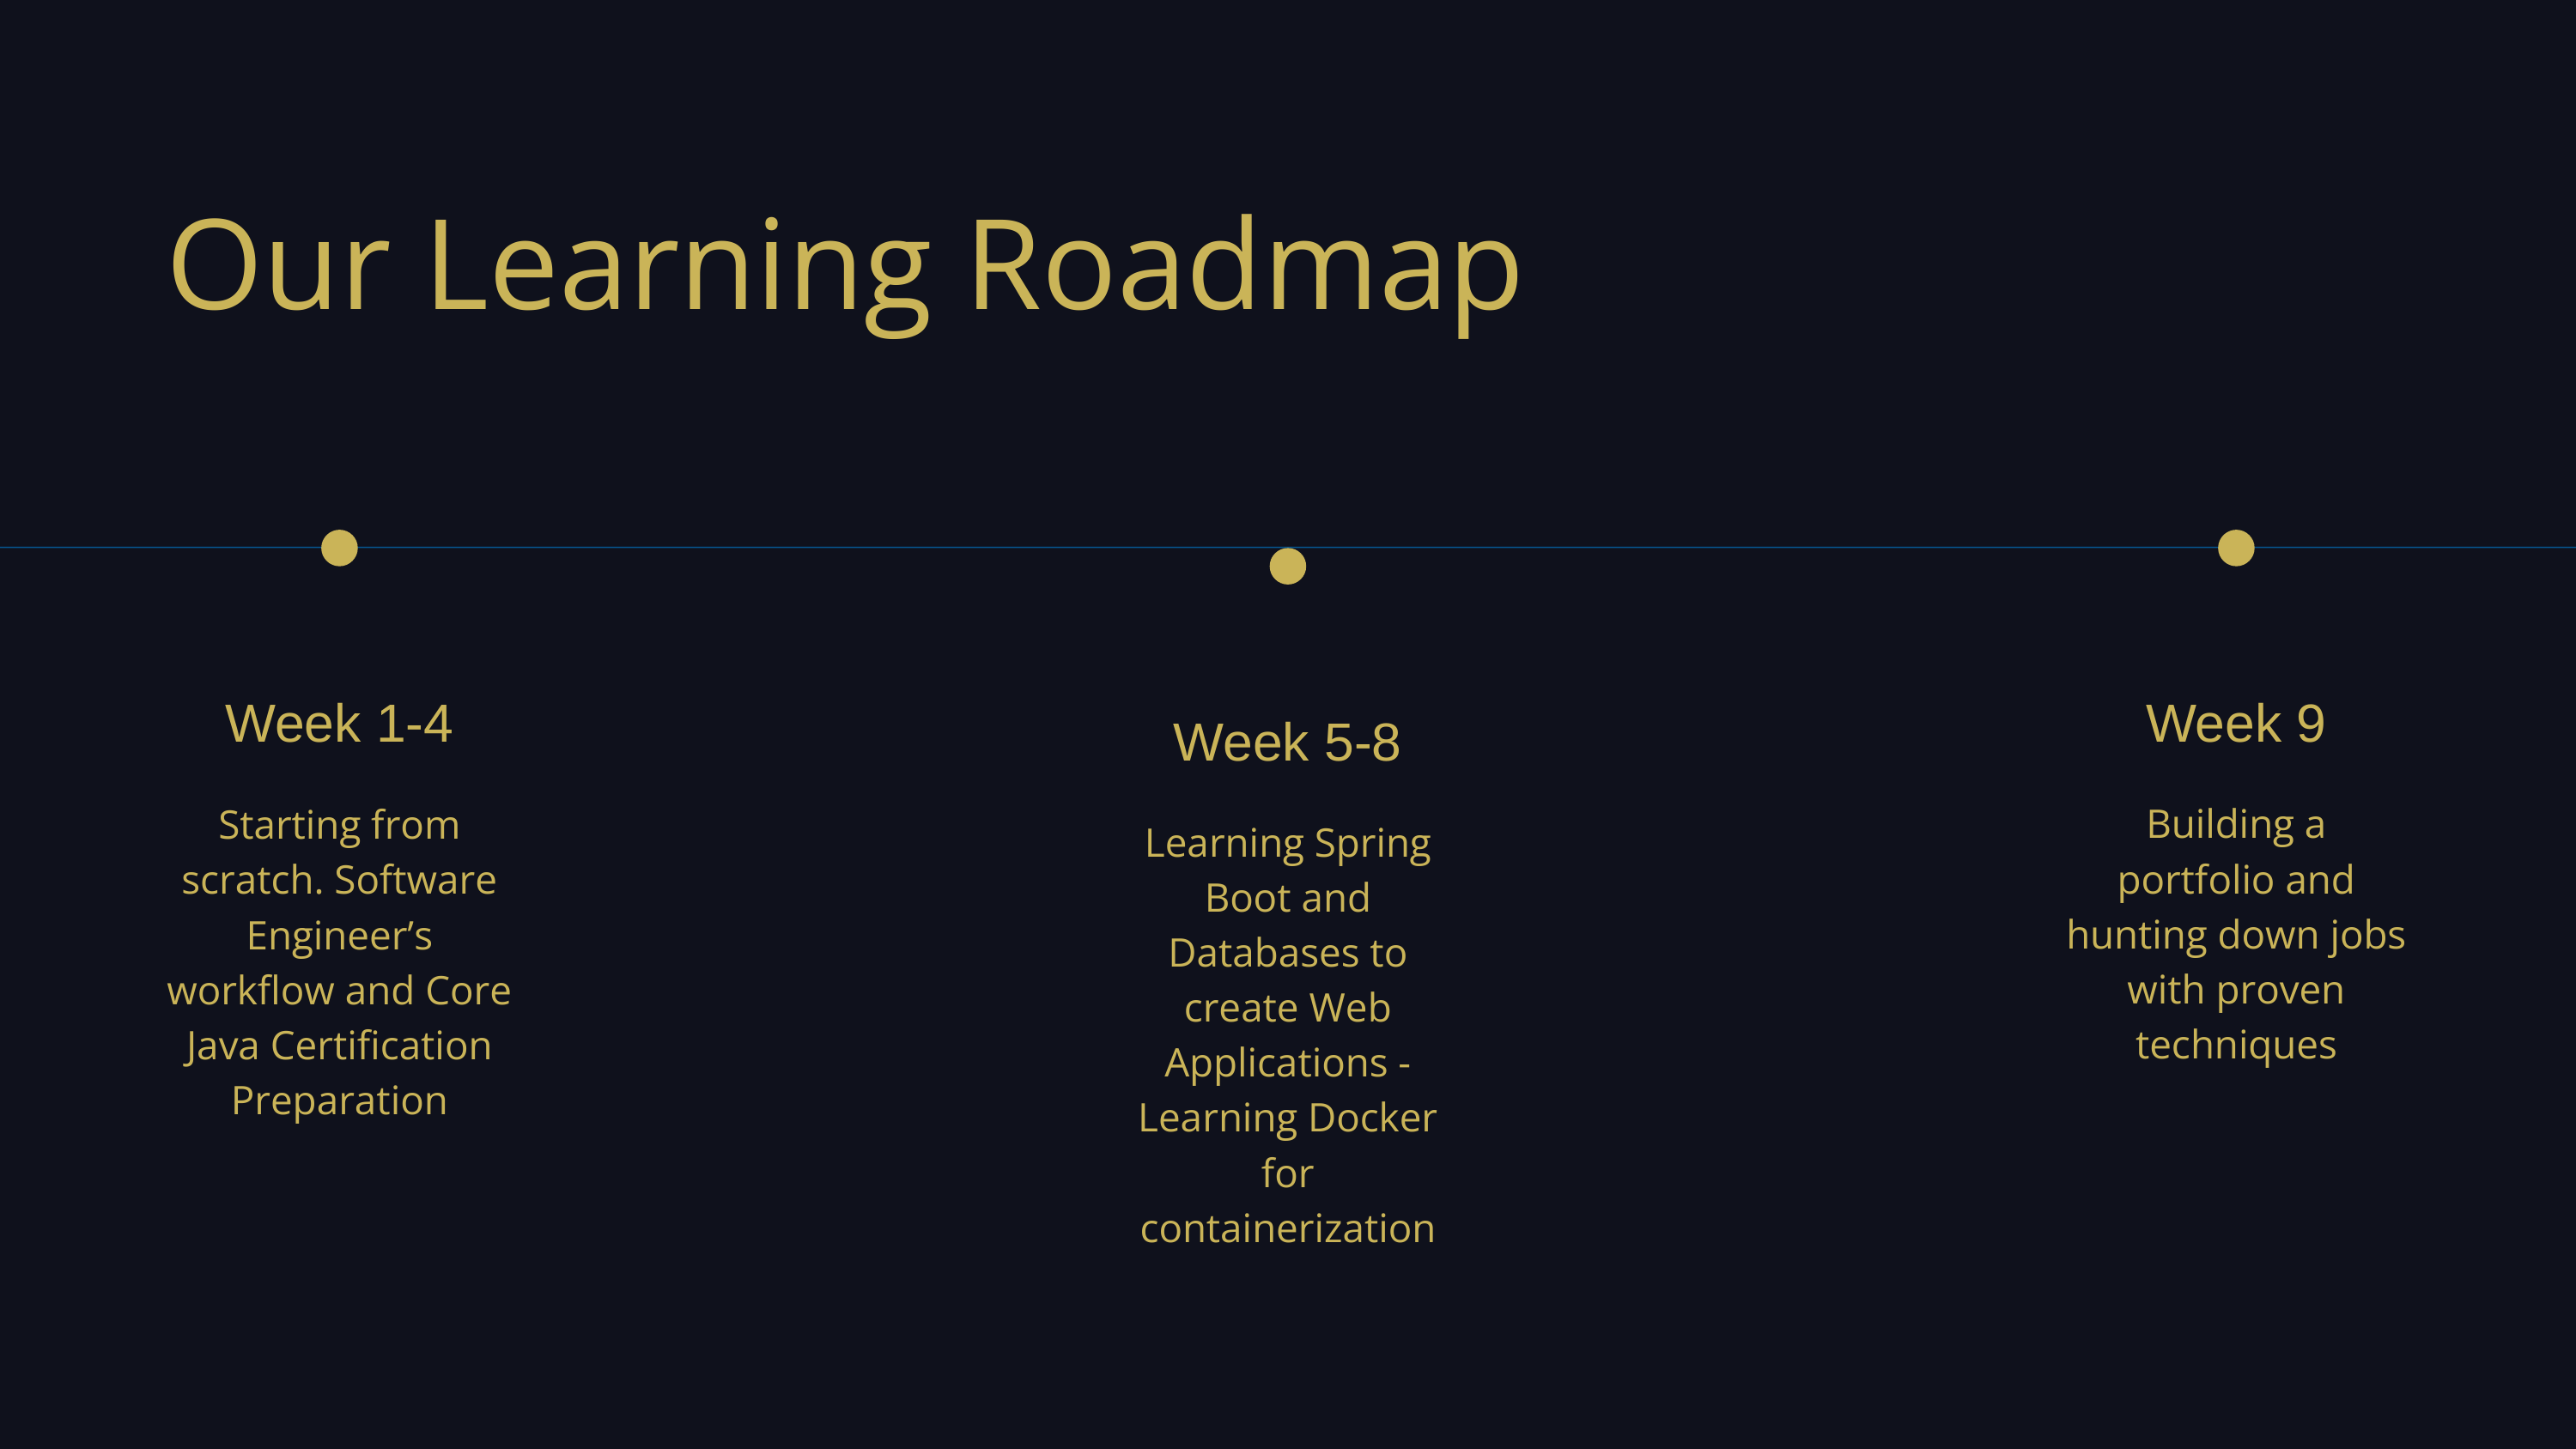

Our Learning Roadmap

Week 1-4
Starting from scratch. Software Engineer’s workflow and Core Java Certification Preparation
Week 9
Building a portfolio and hunting down jobs with proven techniques
Week 5-8
Learning Spring Boot and Databases to create Web Applications - Learning Docker for containerization